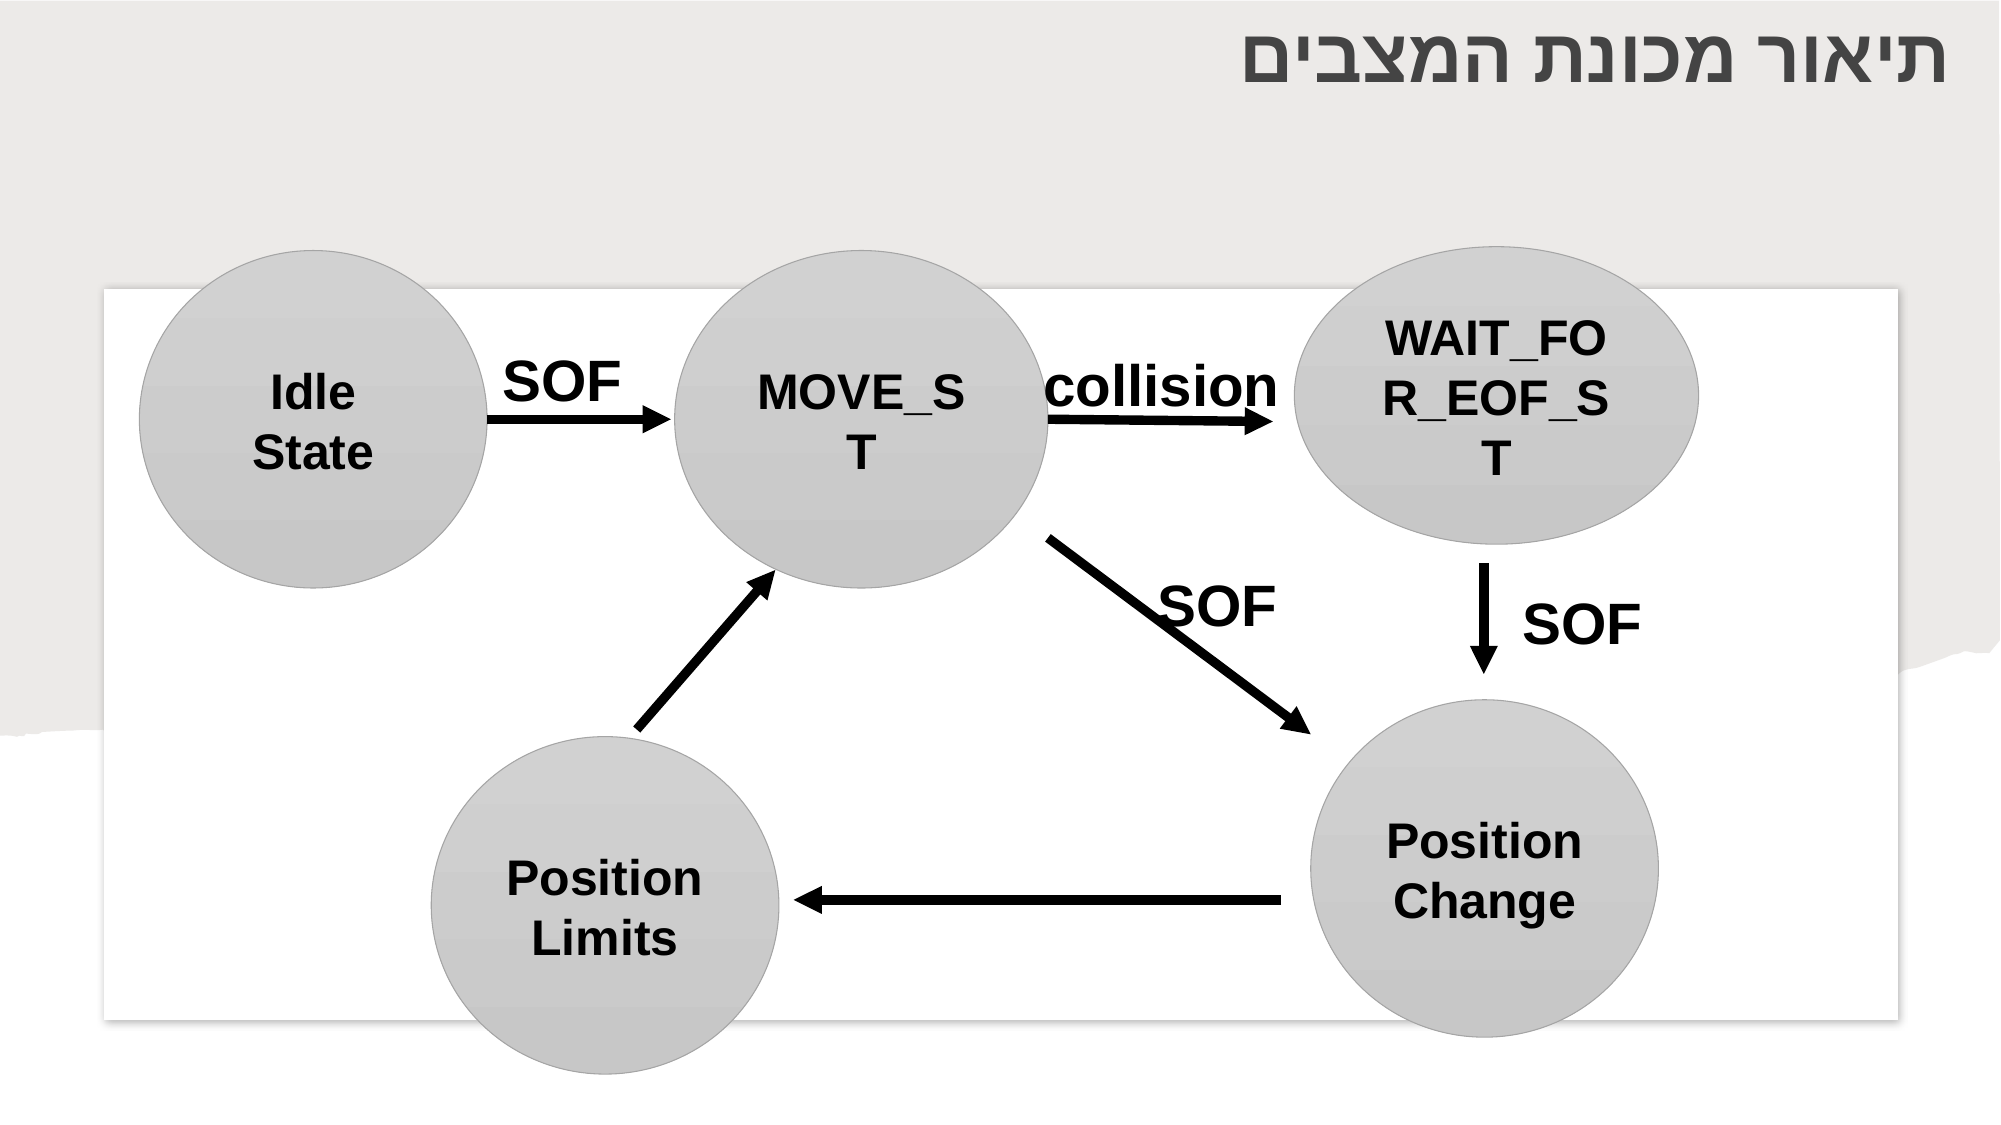

# תיאור מכונת המצבים
WAIT_FOR_EOF_ST
Idle State
MOVE_ST

SOF
collision
SOF
SOF
Position Change
Position Limits